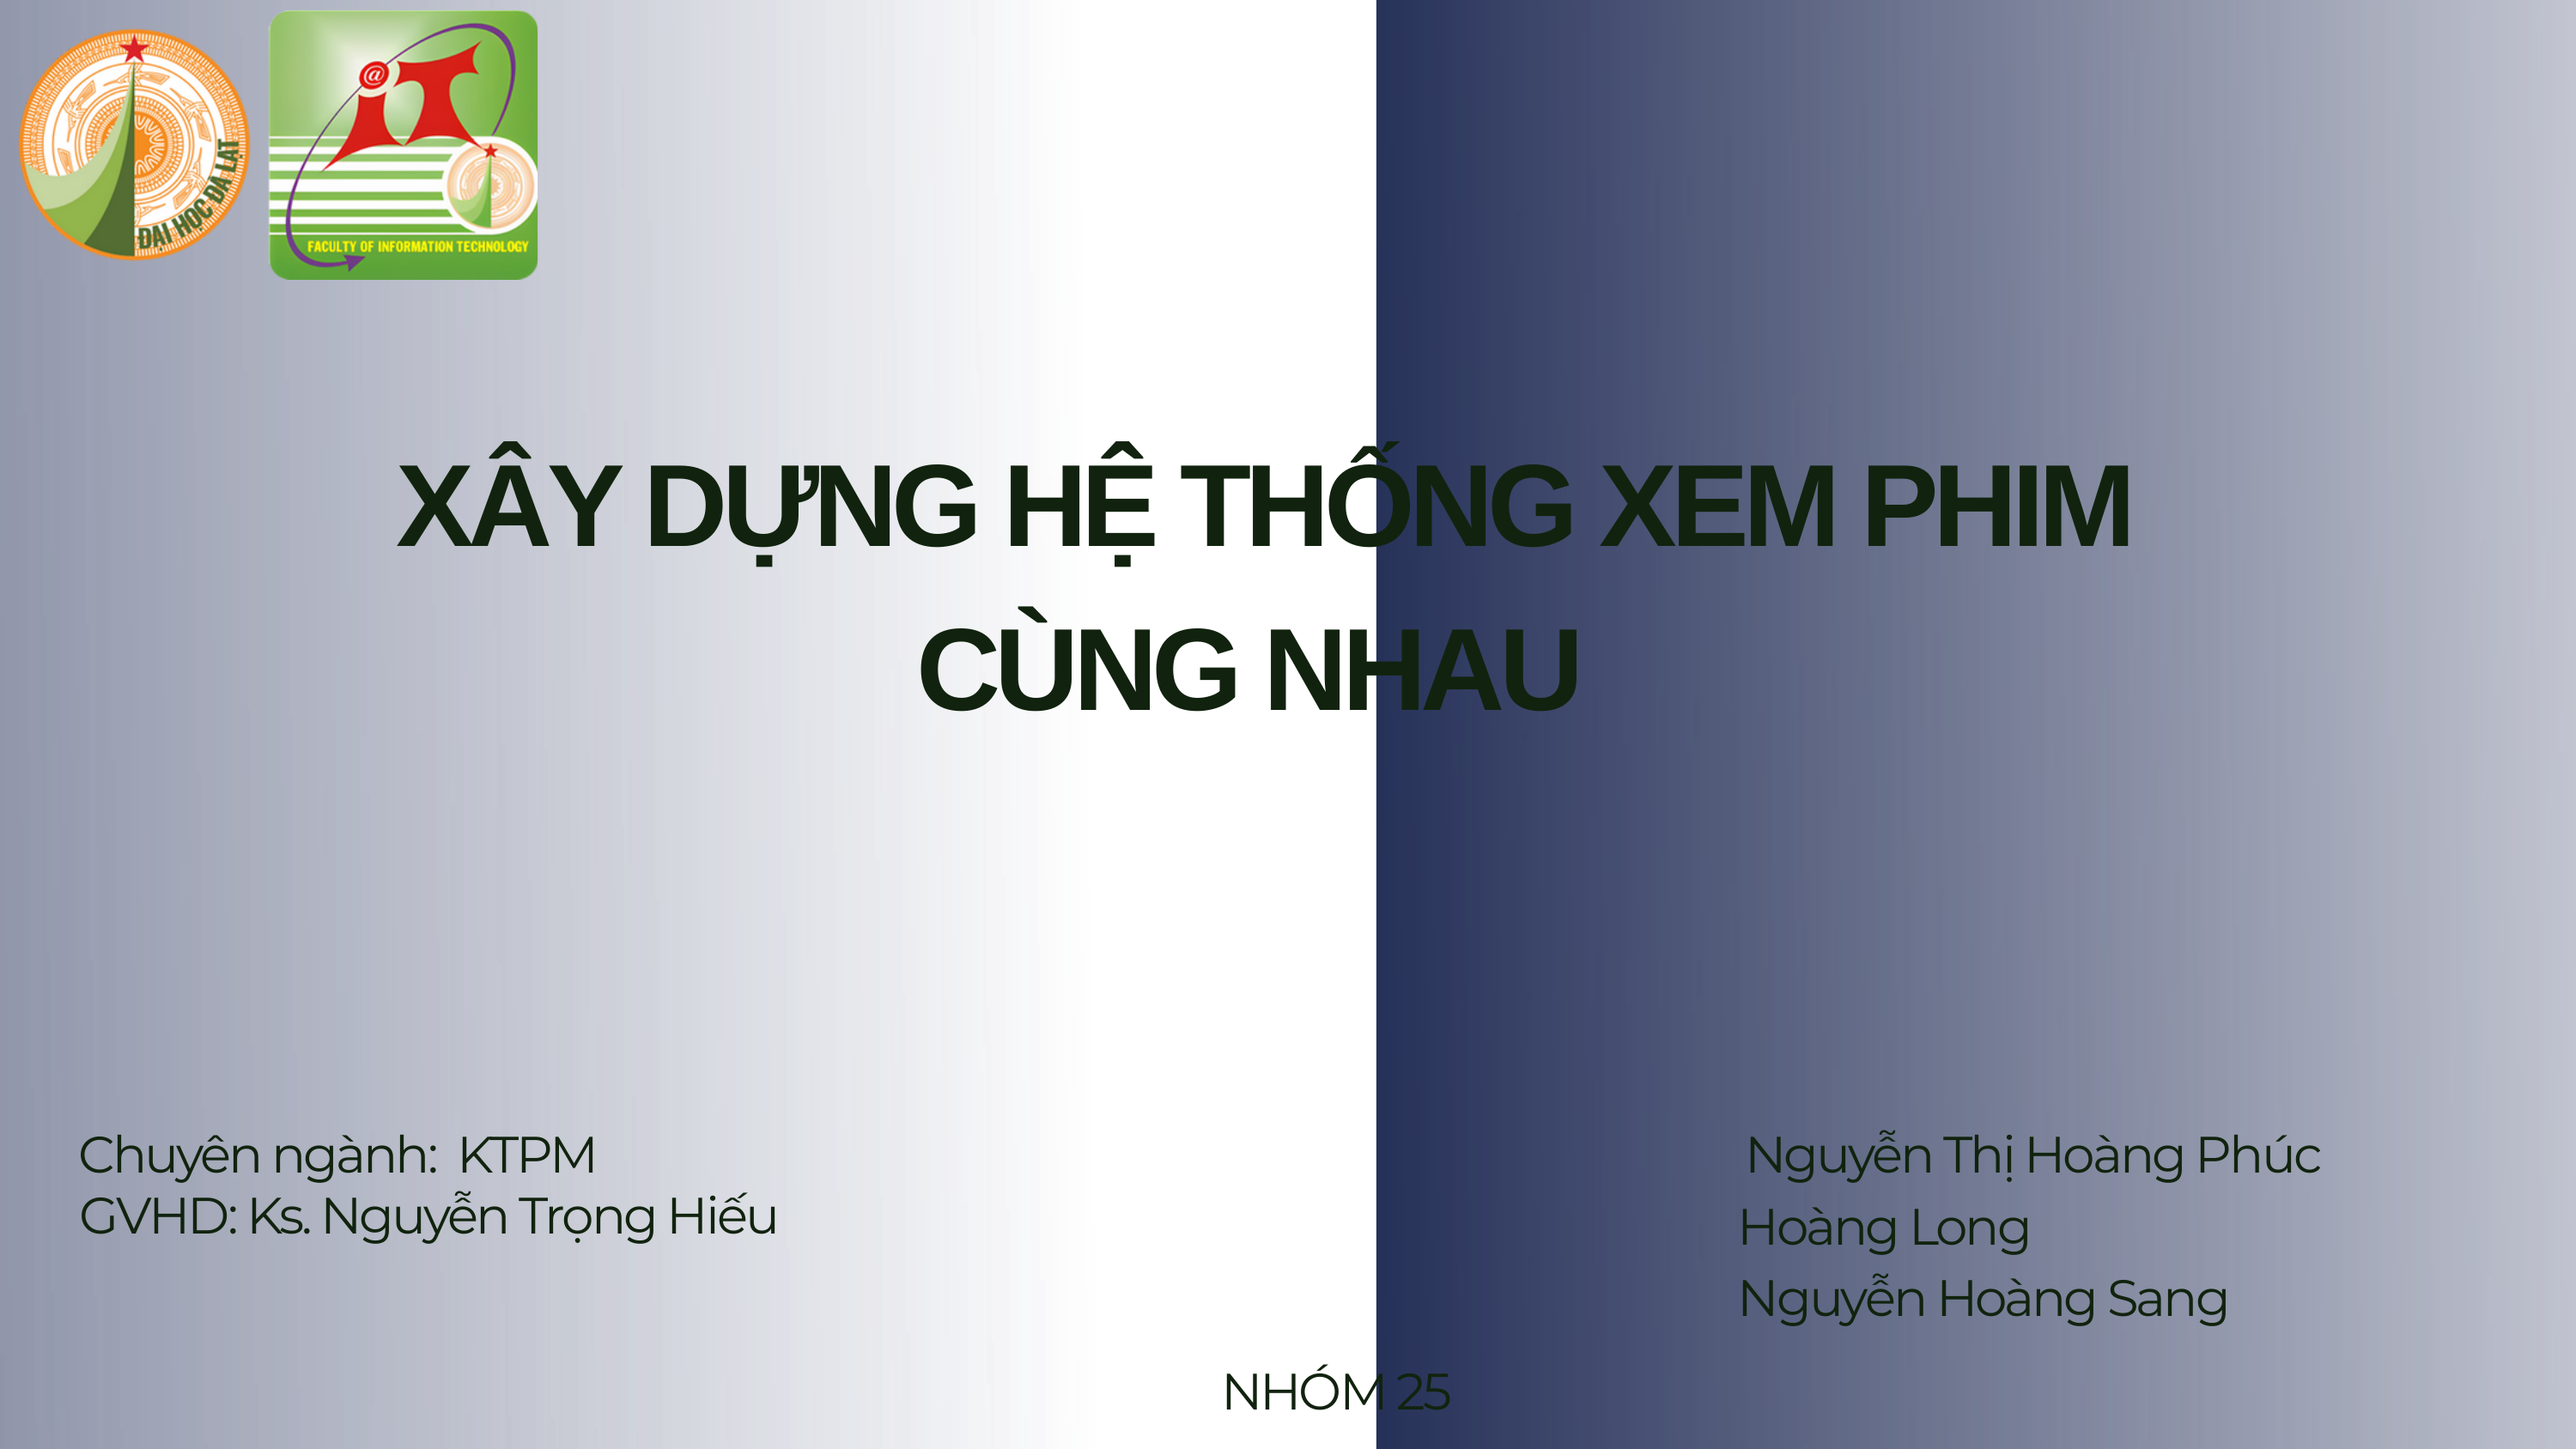

XÂY DỰNG HỆ THỐNG XEM PHIM CÙNG NHAU
Chuyên ngành:  KTPM
Nguyễn Thị Hoàng Phúc
Hoàng Long
Nguyễn Hoàng Sang
GVHD: Ks. Nguyễn Trọng Hiếu
-
NHÓM 25